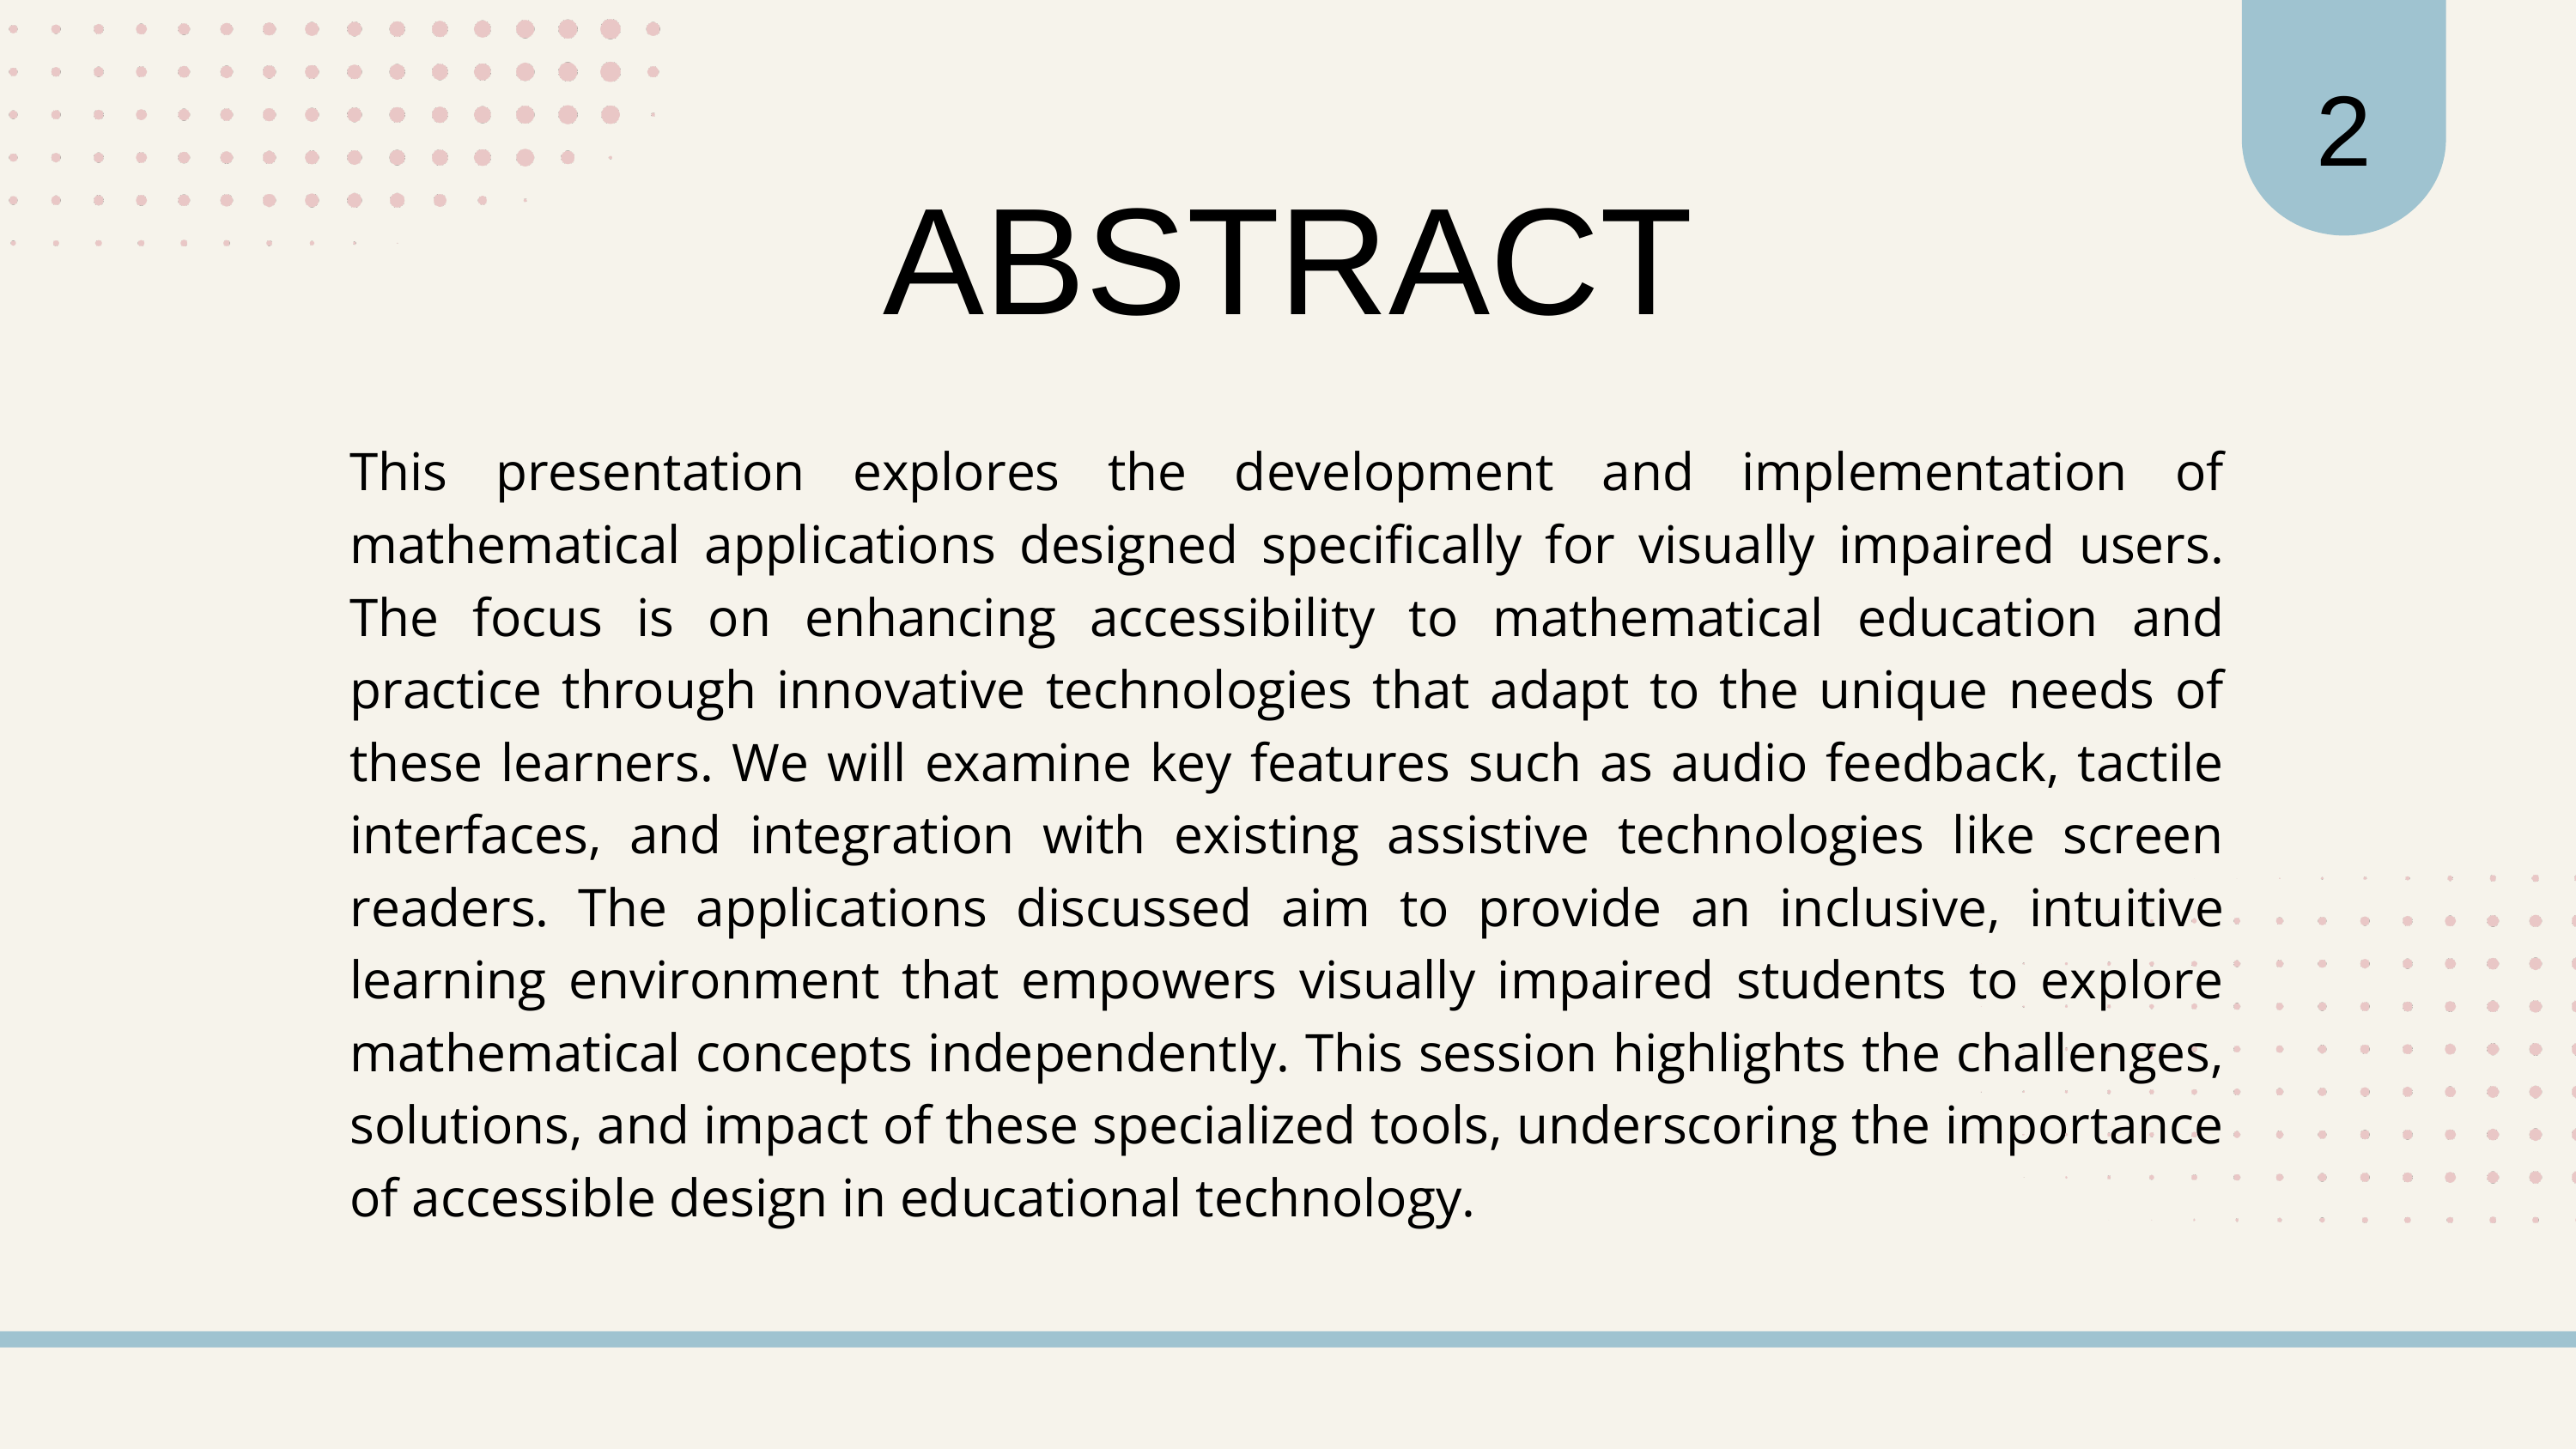

2

ABSTRACT
This presentation explores the development and implementation of mathematical applications designed specifically for visually impaired users. The focus is on enhancing accessibility to mathematical education and practice through innovative technologies that adapt to the unique needs of these learners. We will examine key features such as audio feedback, tactile interfaces, and integration with existing assistive technologies like screen readers. The applications discussed aim to provide an inclusive, intuitive learning environment that empowers visually impaired students to explore mathematical concepts independently. This session highlights the challenges, solutions, and impact of these specialized tools, underscoring the importance of accessible design in educational technology.